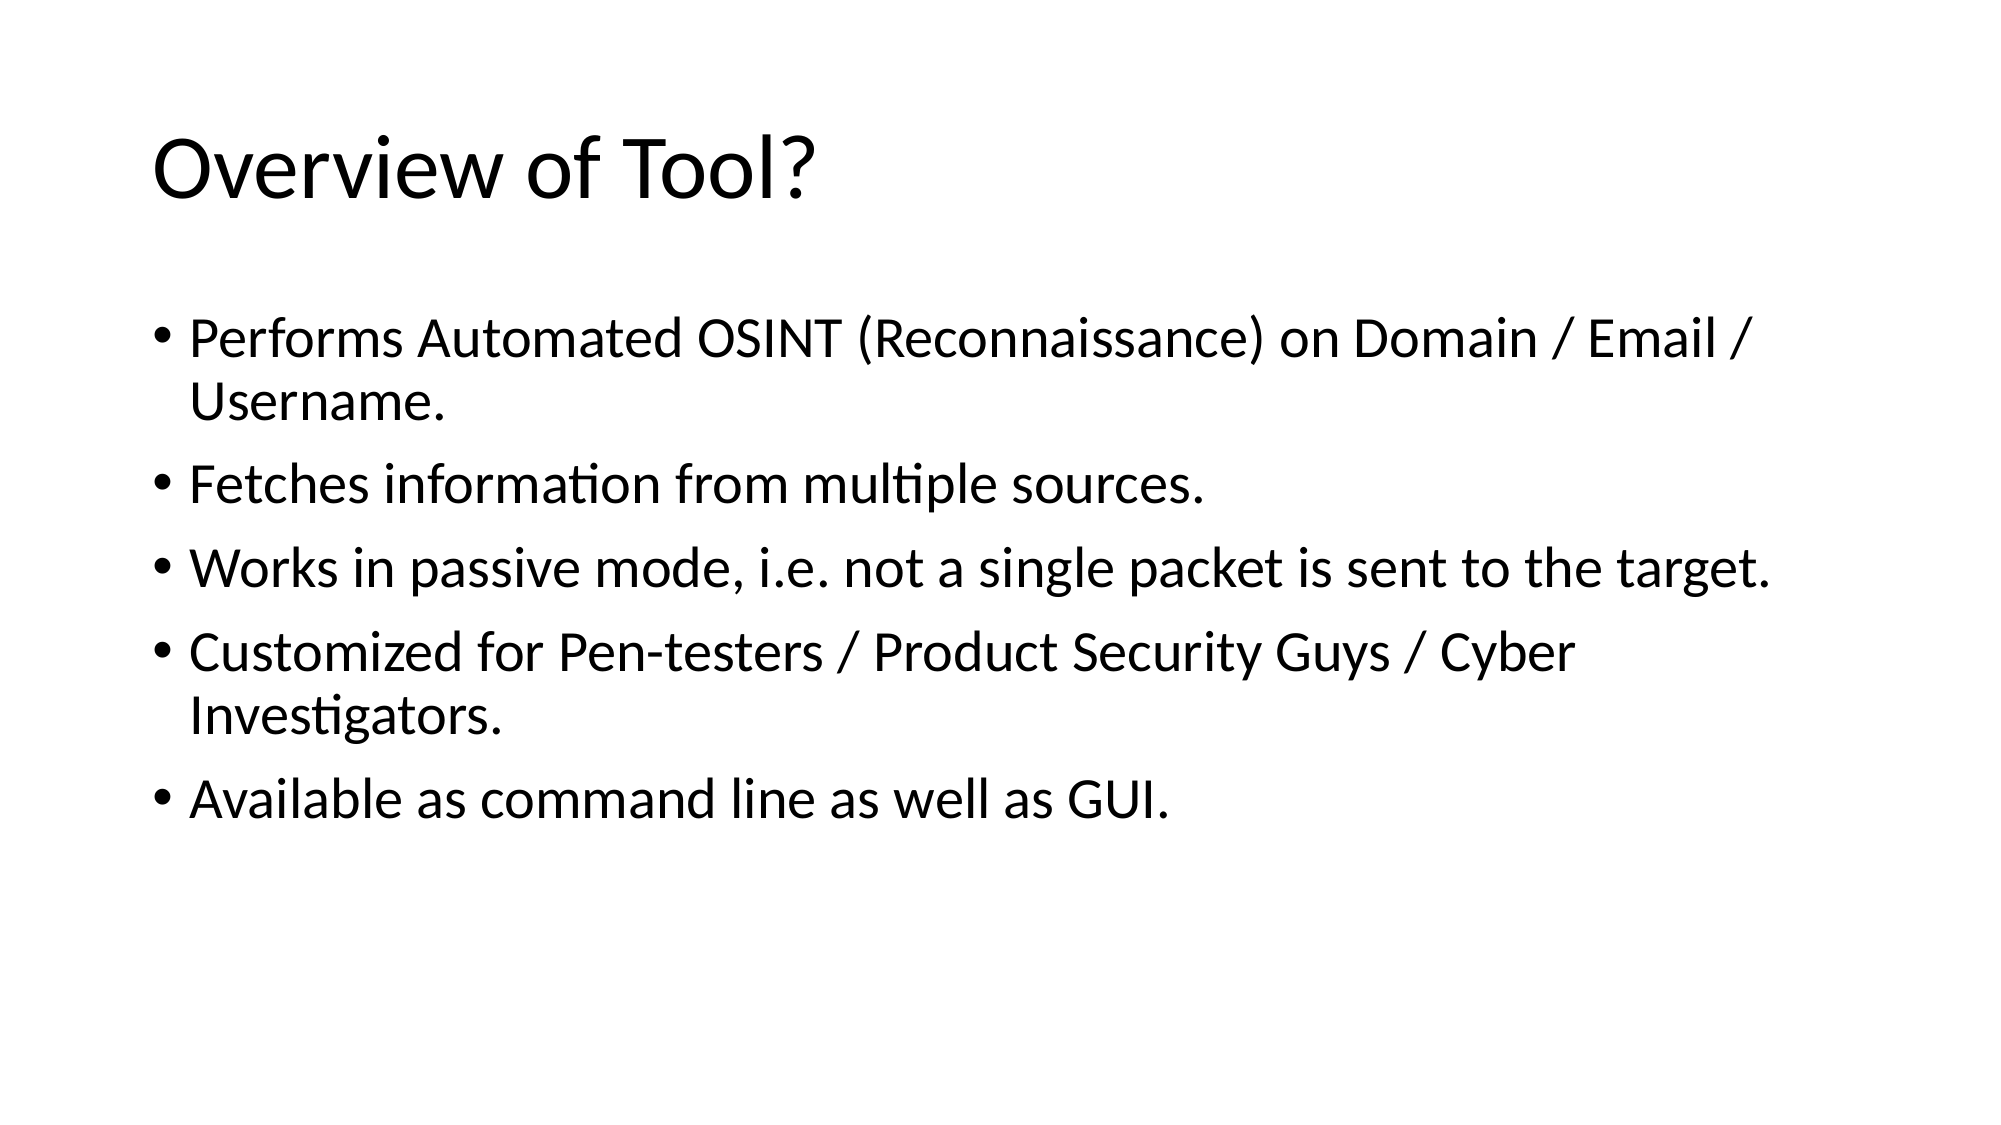

# Overview of Tool?
Performs Automated OSINT (Reconnaissance) on Domain / Email / Username.
Fetches information from multiple sources.
Works in passive mode, i.e. not a single packet is sent to the target.
Customized for Pen-testers / Product Security Guys / Cyber Investigators.
Available as command line as well as GUI.